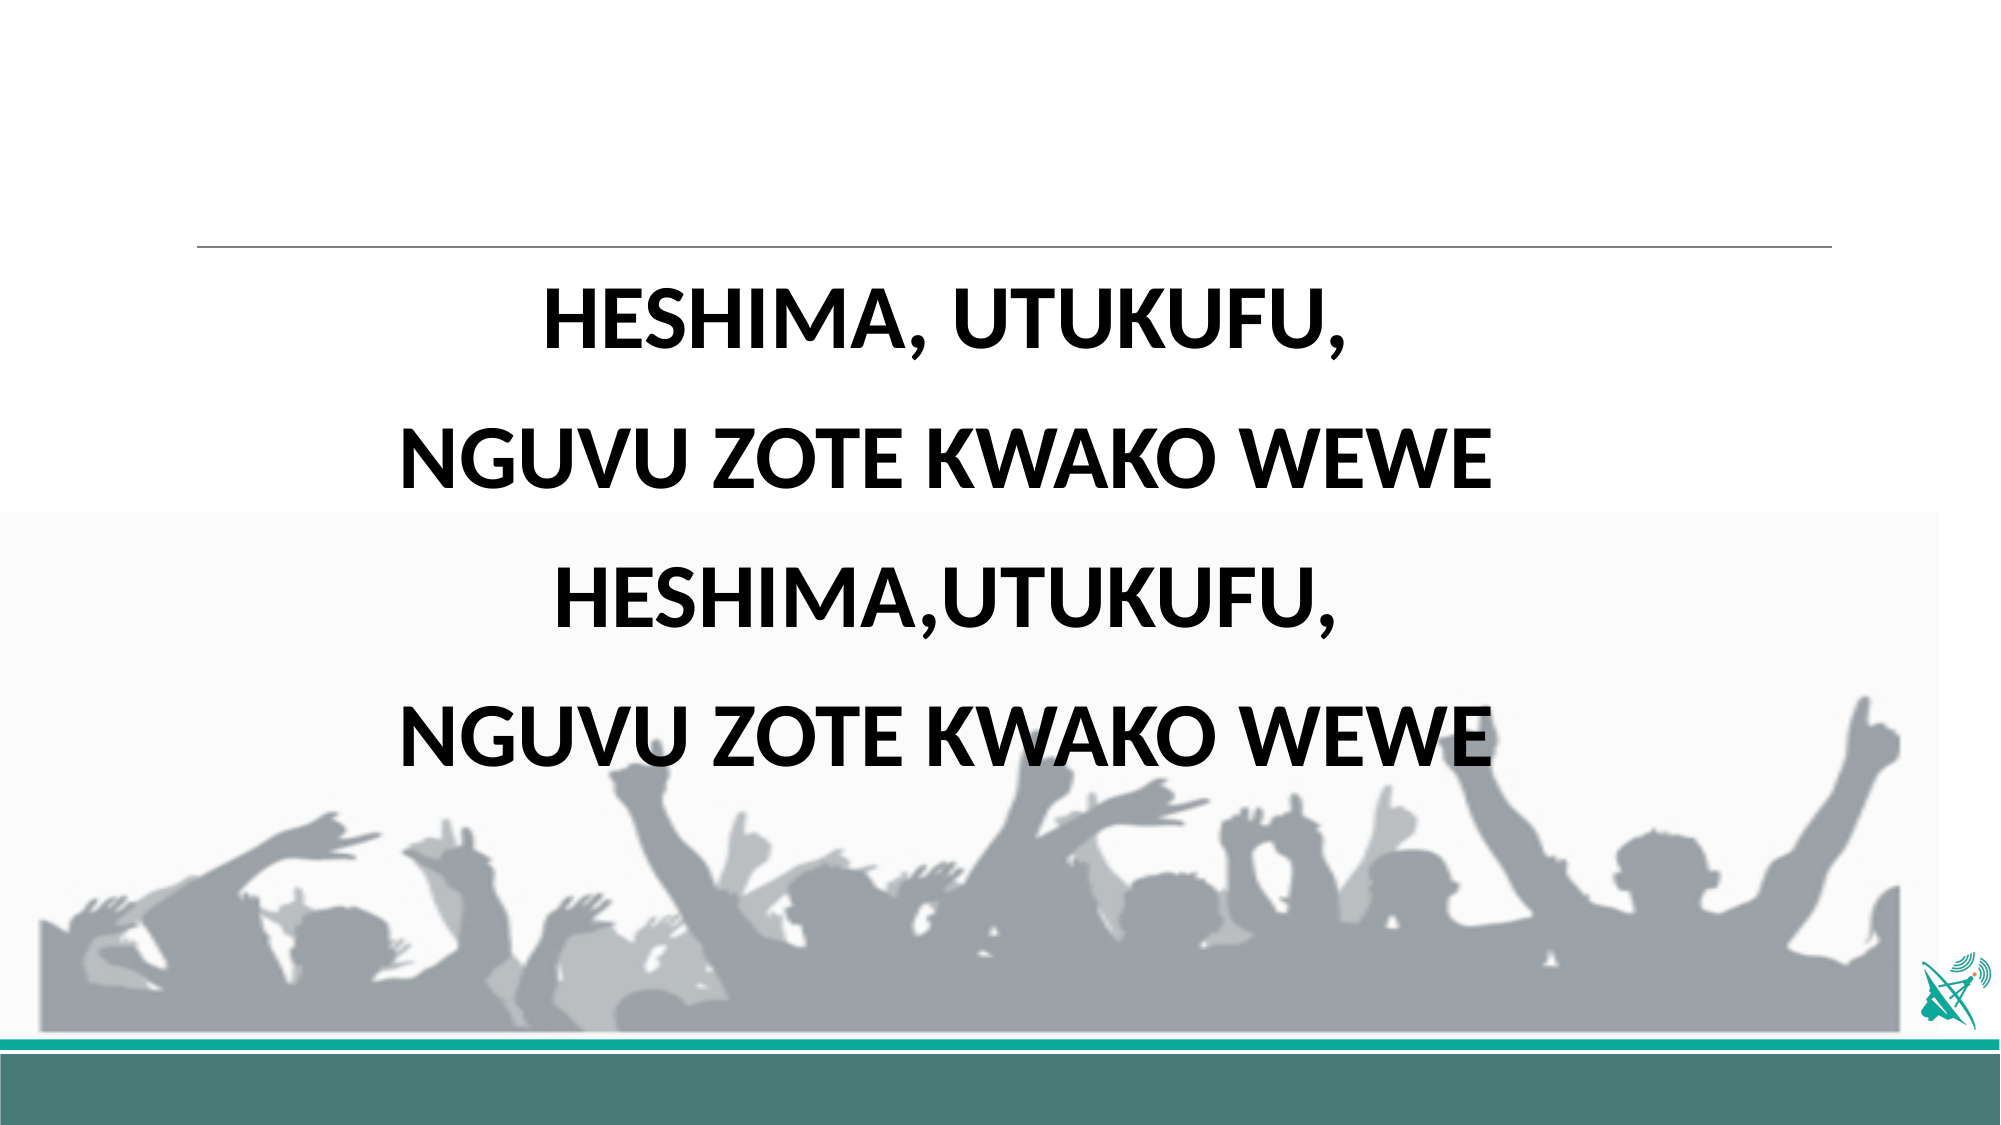

HESHIMA, UTUKUFU,
NGUVU ZOTE KWAKO WEWE
HESHIMA,UTUKUFU,
NGUVU ZOTE KWAKO WEWE